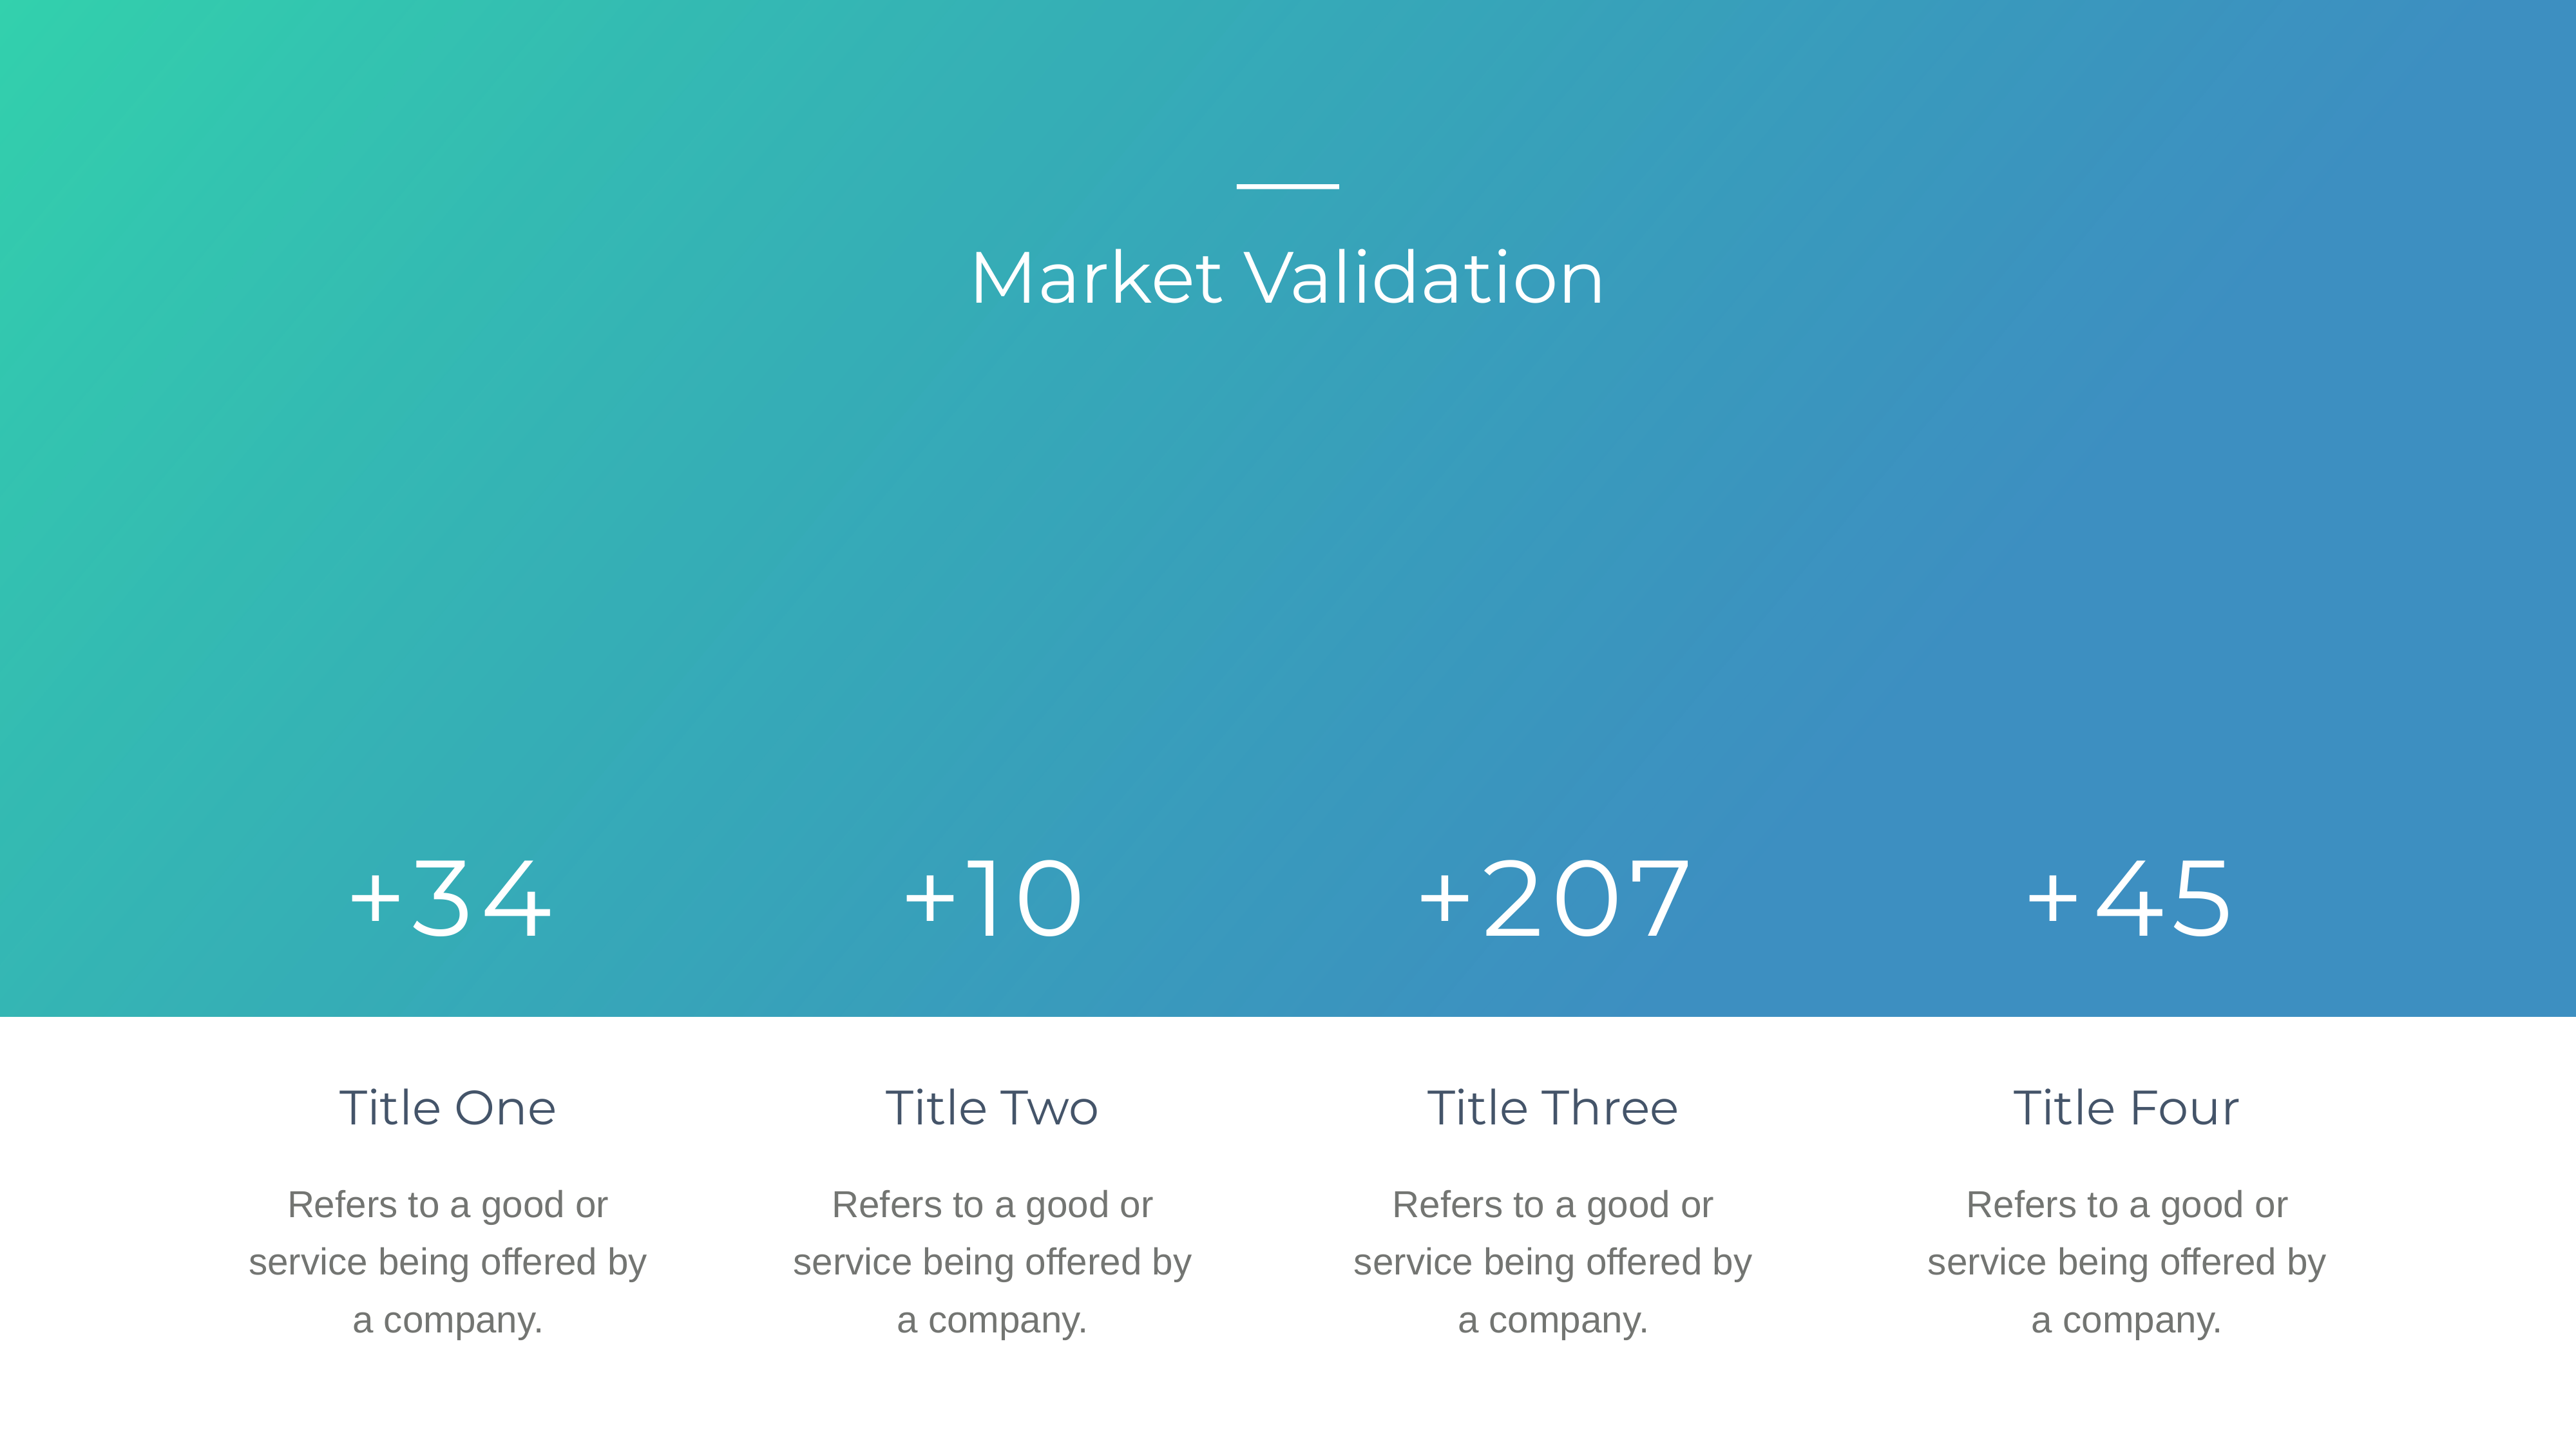

Market Validation
+34
+10
+207
+45
Title One
Title Two
Title Three
Title Four
Refers to a good or service being offered by a company.
Refers to a good or service being offered by a company.
Refers to a good or service being offered by a company.
Refers to a good or service being offered by a company.